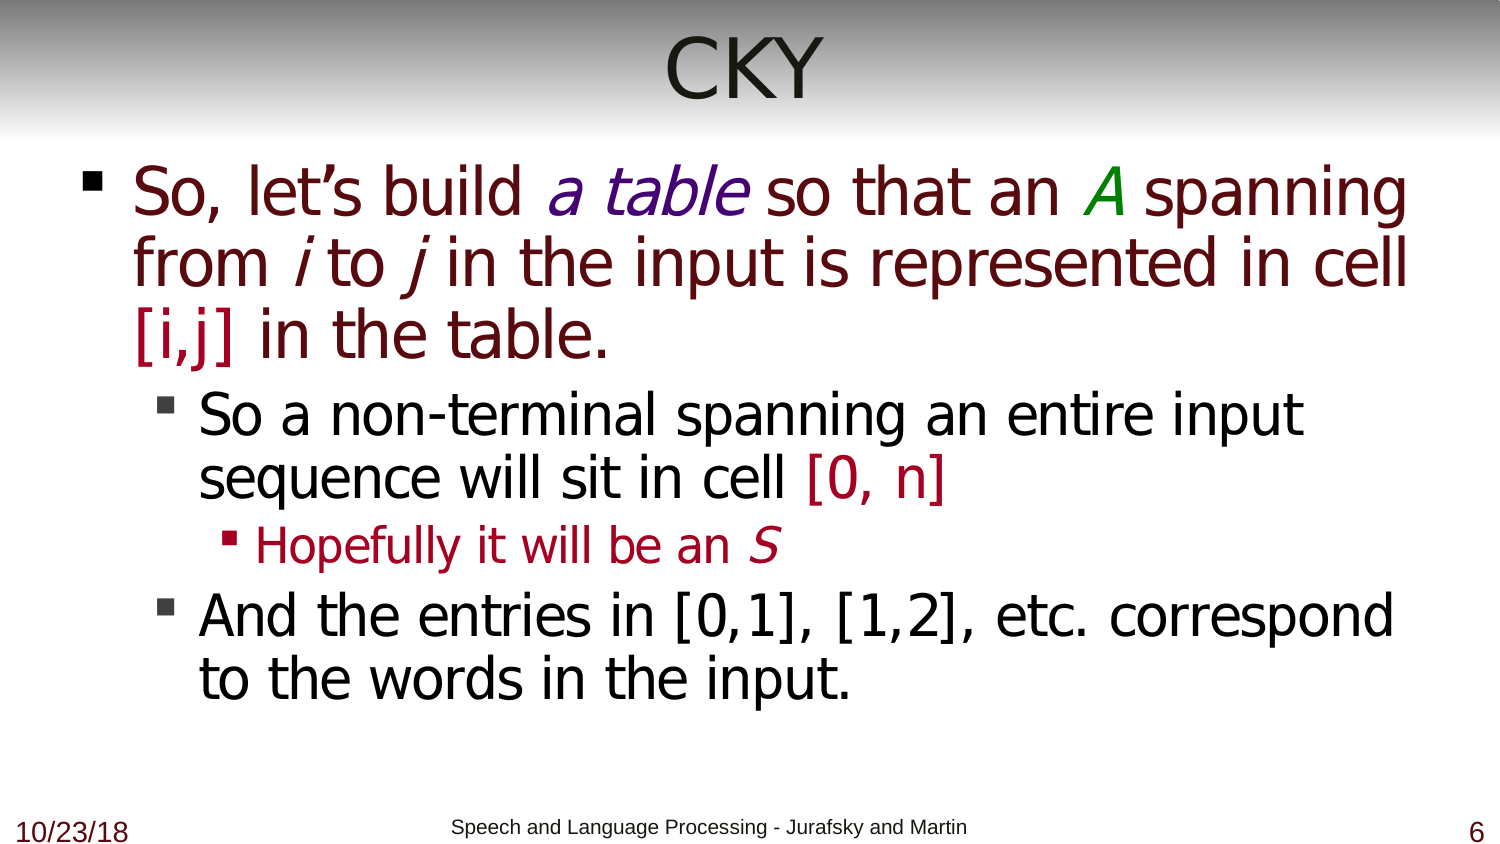

# CKY
So, let’s build a table so that an A spanning from i to j in the input is represented in cell [i,j] in the table.
So a non-terminal spanning an entire input sequence will sit in cell [0, n]
Hopefully it will be an S
And the entries in [0,1], [1,2], etc. correspond to the words in the input.

10/23/18
                                         Speech and Language Processing - Jurafsky and Martin
6